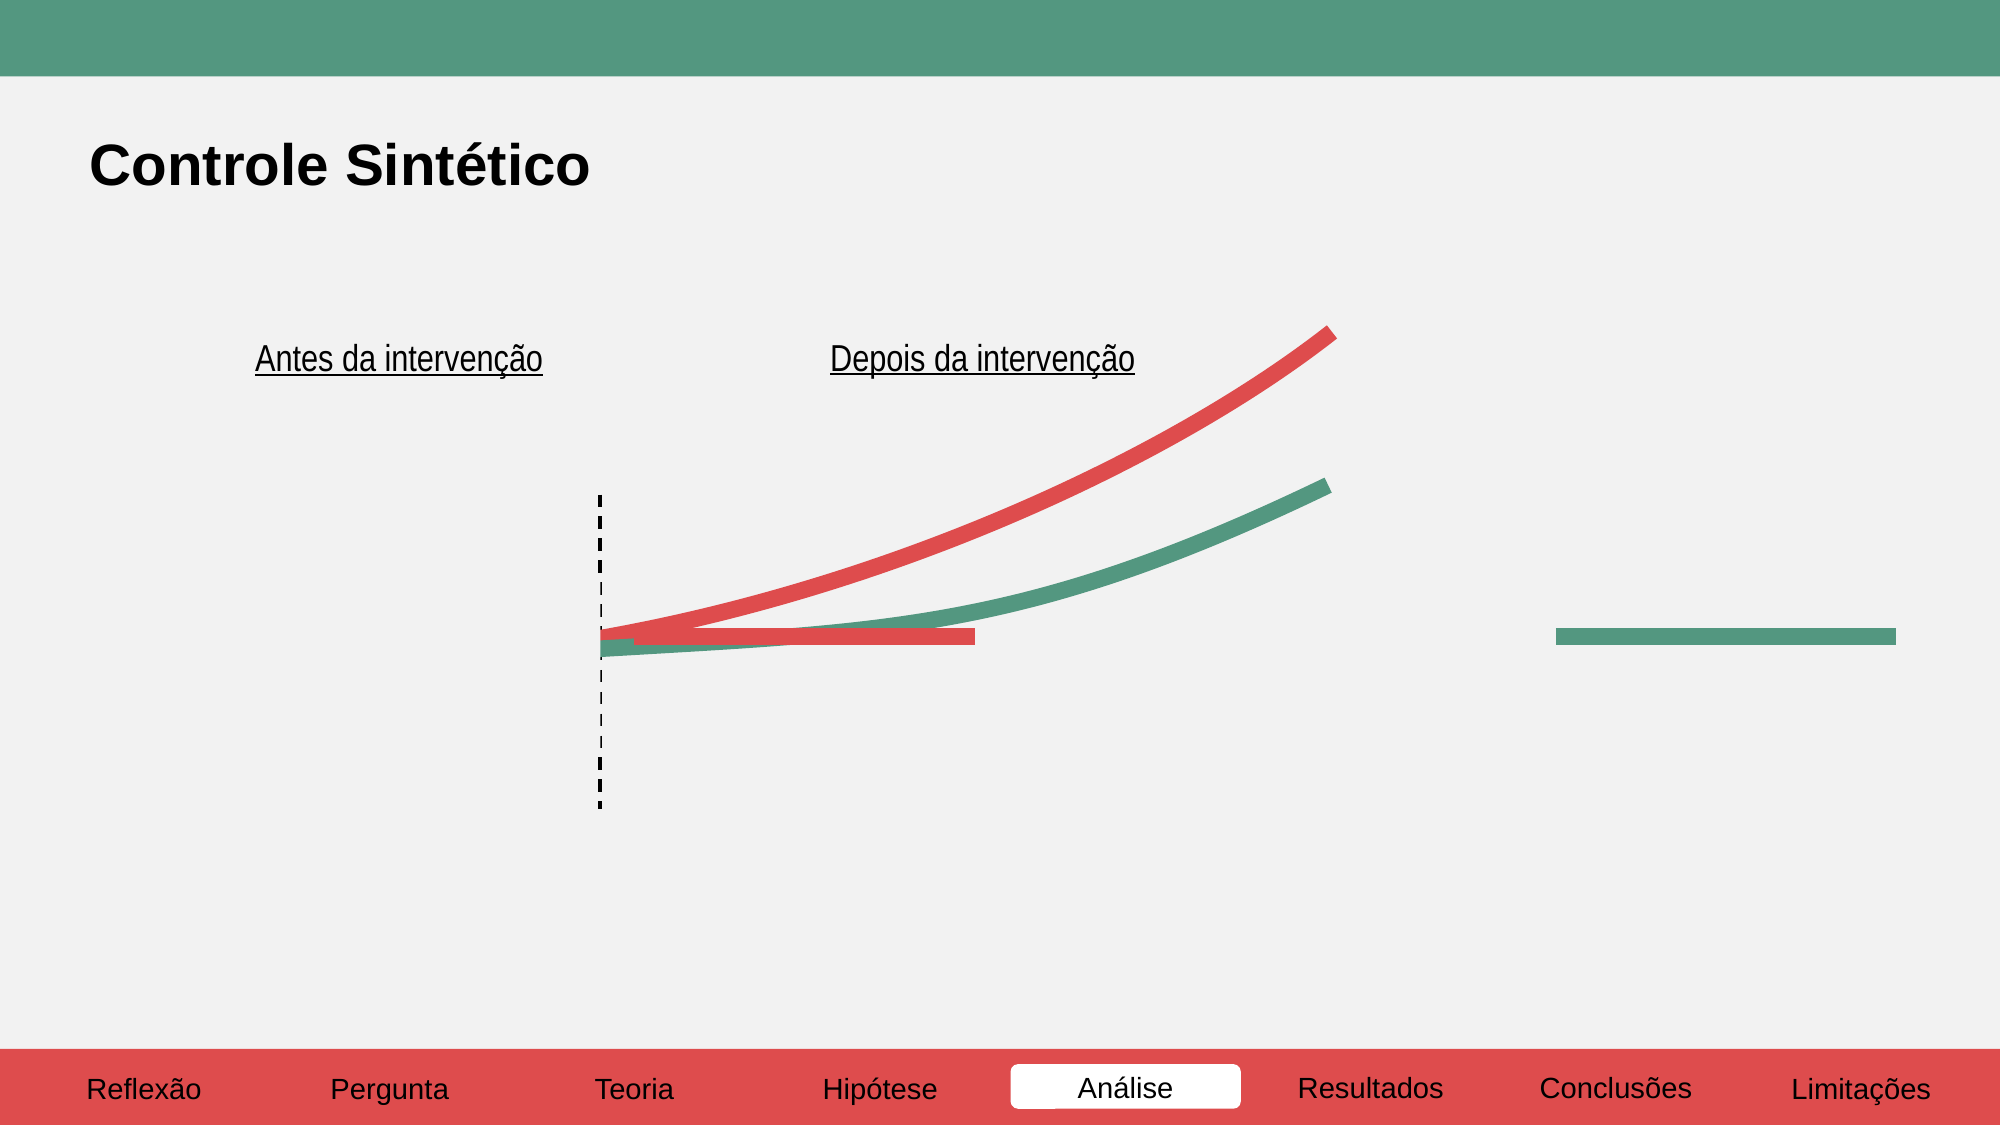

Controle Sintético

Depois da intervenção
Antes da intervenção

Análise
Resultados
Conclusões
Reflexão
Pergunta
Teoria
Hipótese
Limitações